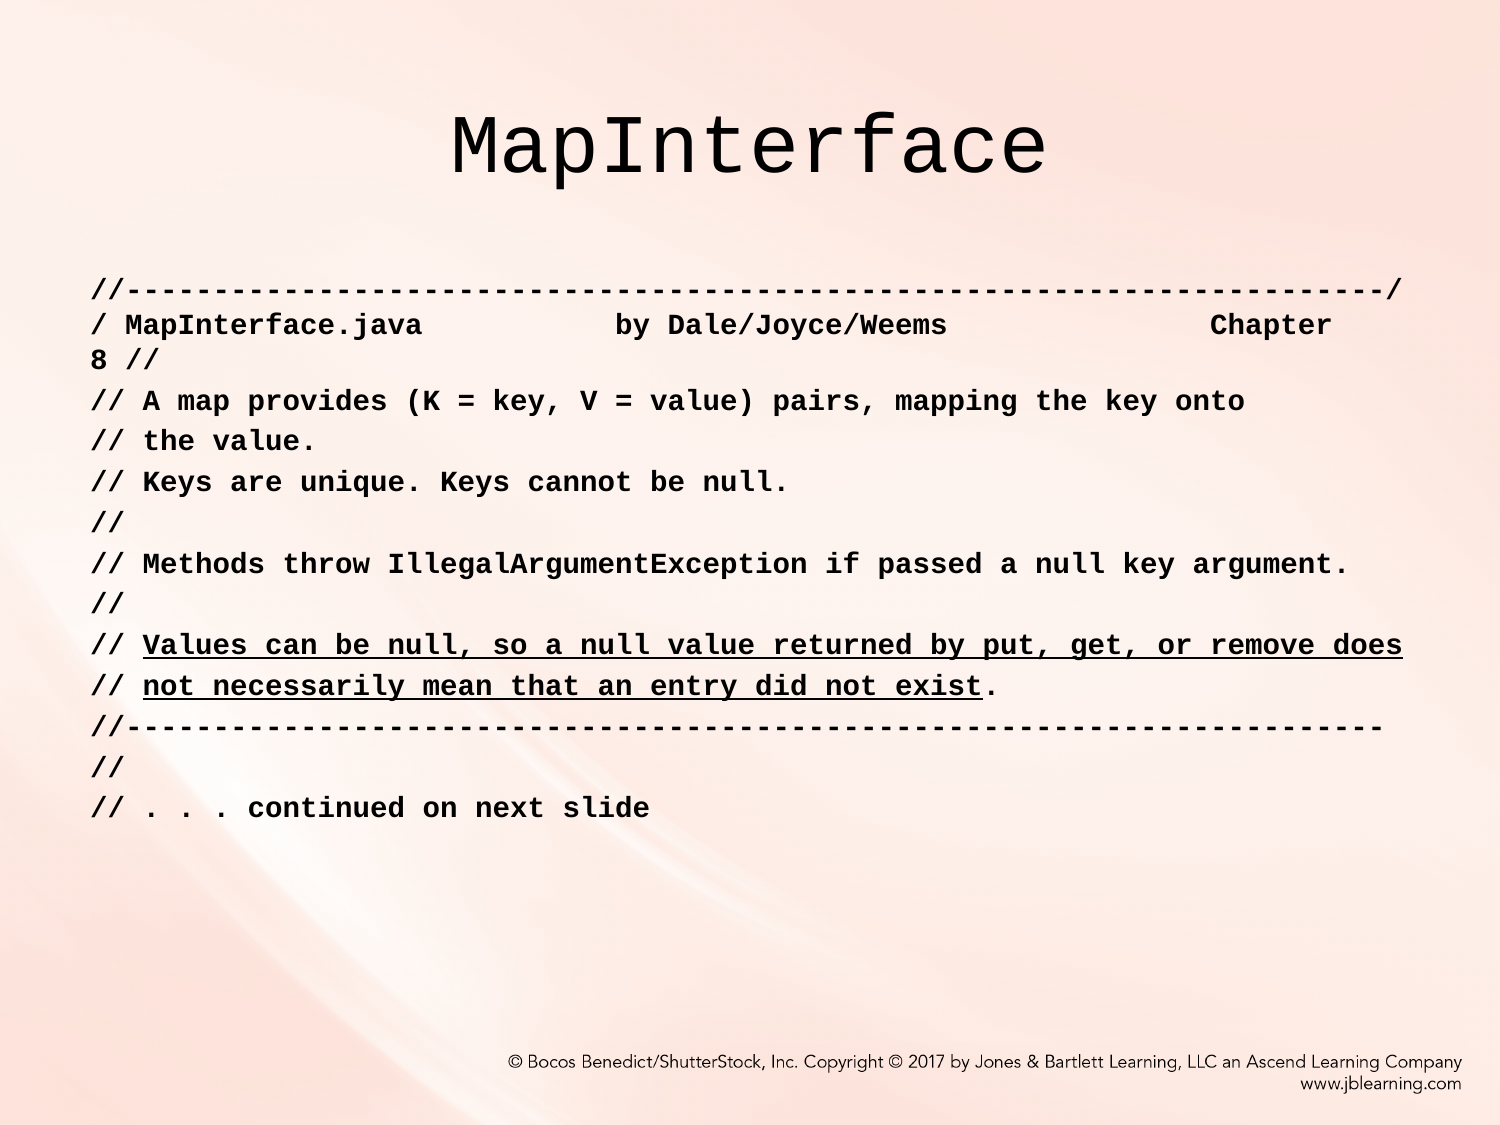

# MapInterface
//------------------------------------------------------------------------// MapInterface.java           by Dale/Joyce/Weems               Chapter 8 //
// A map provides (K = key, V = value) pairs, mapping the key onto
// the value.
// Keys are unique. Keys cannot be null.
//
// Methods throw IllegalArgumentException if passed a null key argument.
//
// Values can be null, so a null value returned by put, get, or remove does
// not necessarily mean that an entry did not exist.
//------------------------------------------------------------------------
//
// . . . continued on next slide